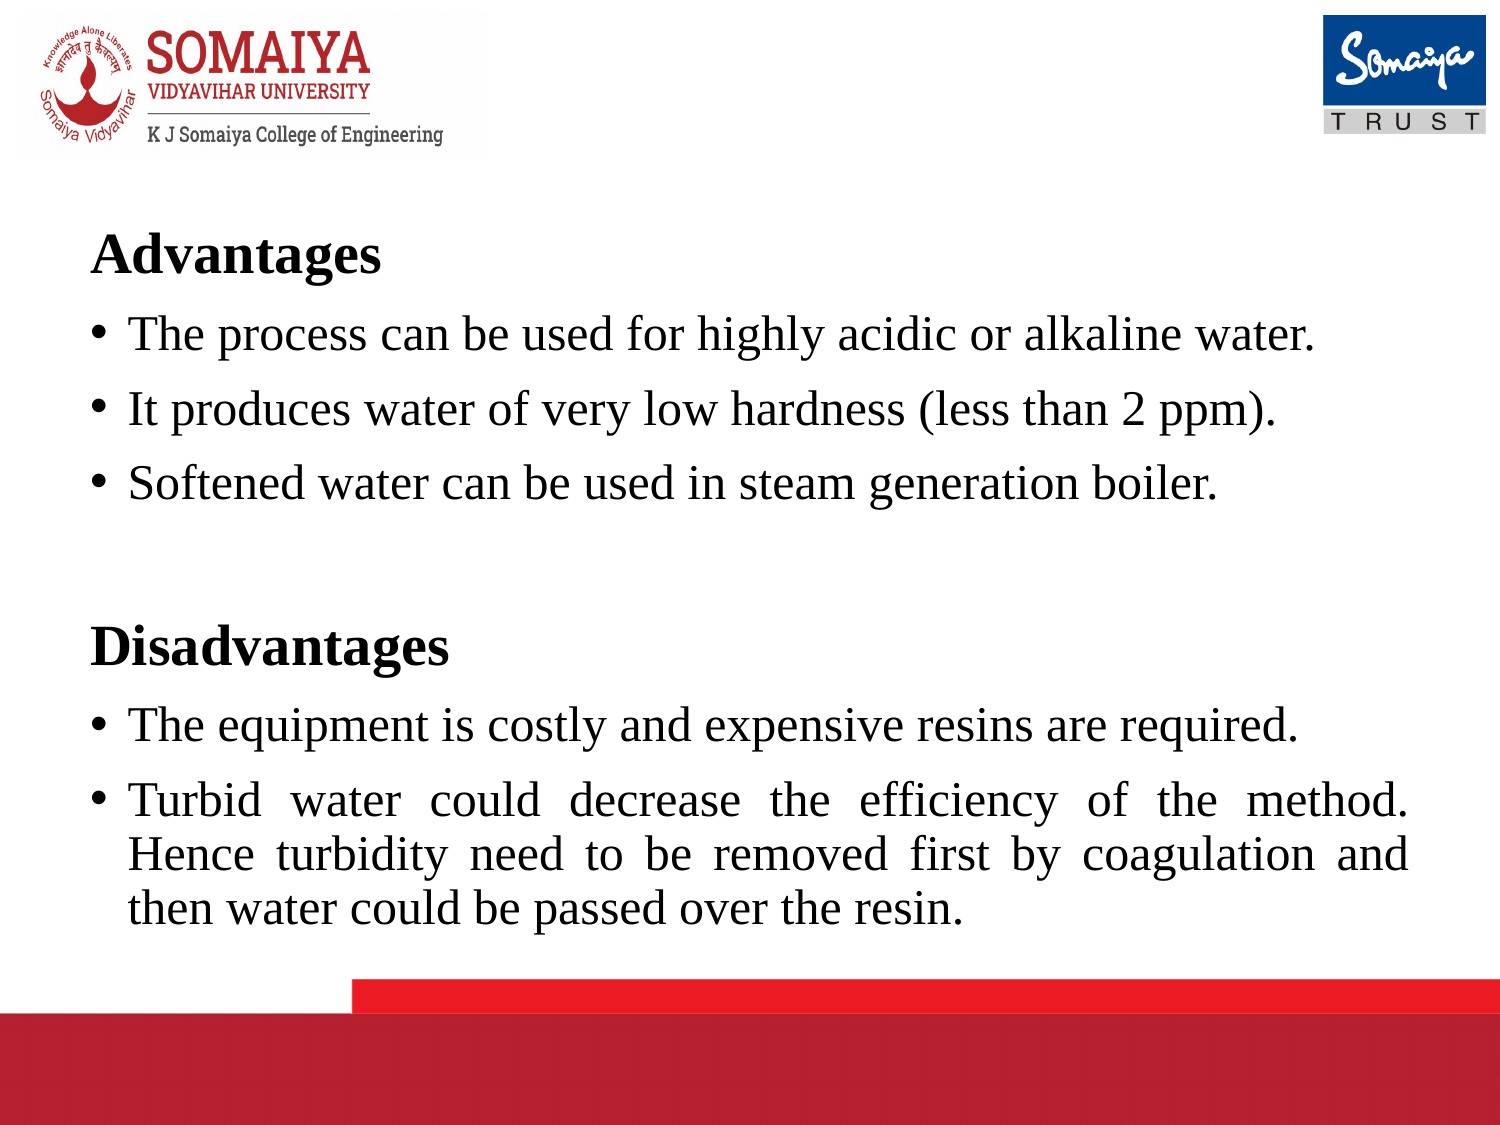

Advantages
The process can be used for highly acidic or alkaline water.
It produces water of very low hardness (less than 2 ppm).
Softened water can be used in steam generation boiler.

Disadvantages
The equipment is costly and expensive resins are required.
Turbid water could decrease the efficiency of the method. Hence turbidity need to be removed first by coagulation and then water could be passed over the resin.